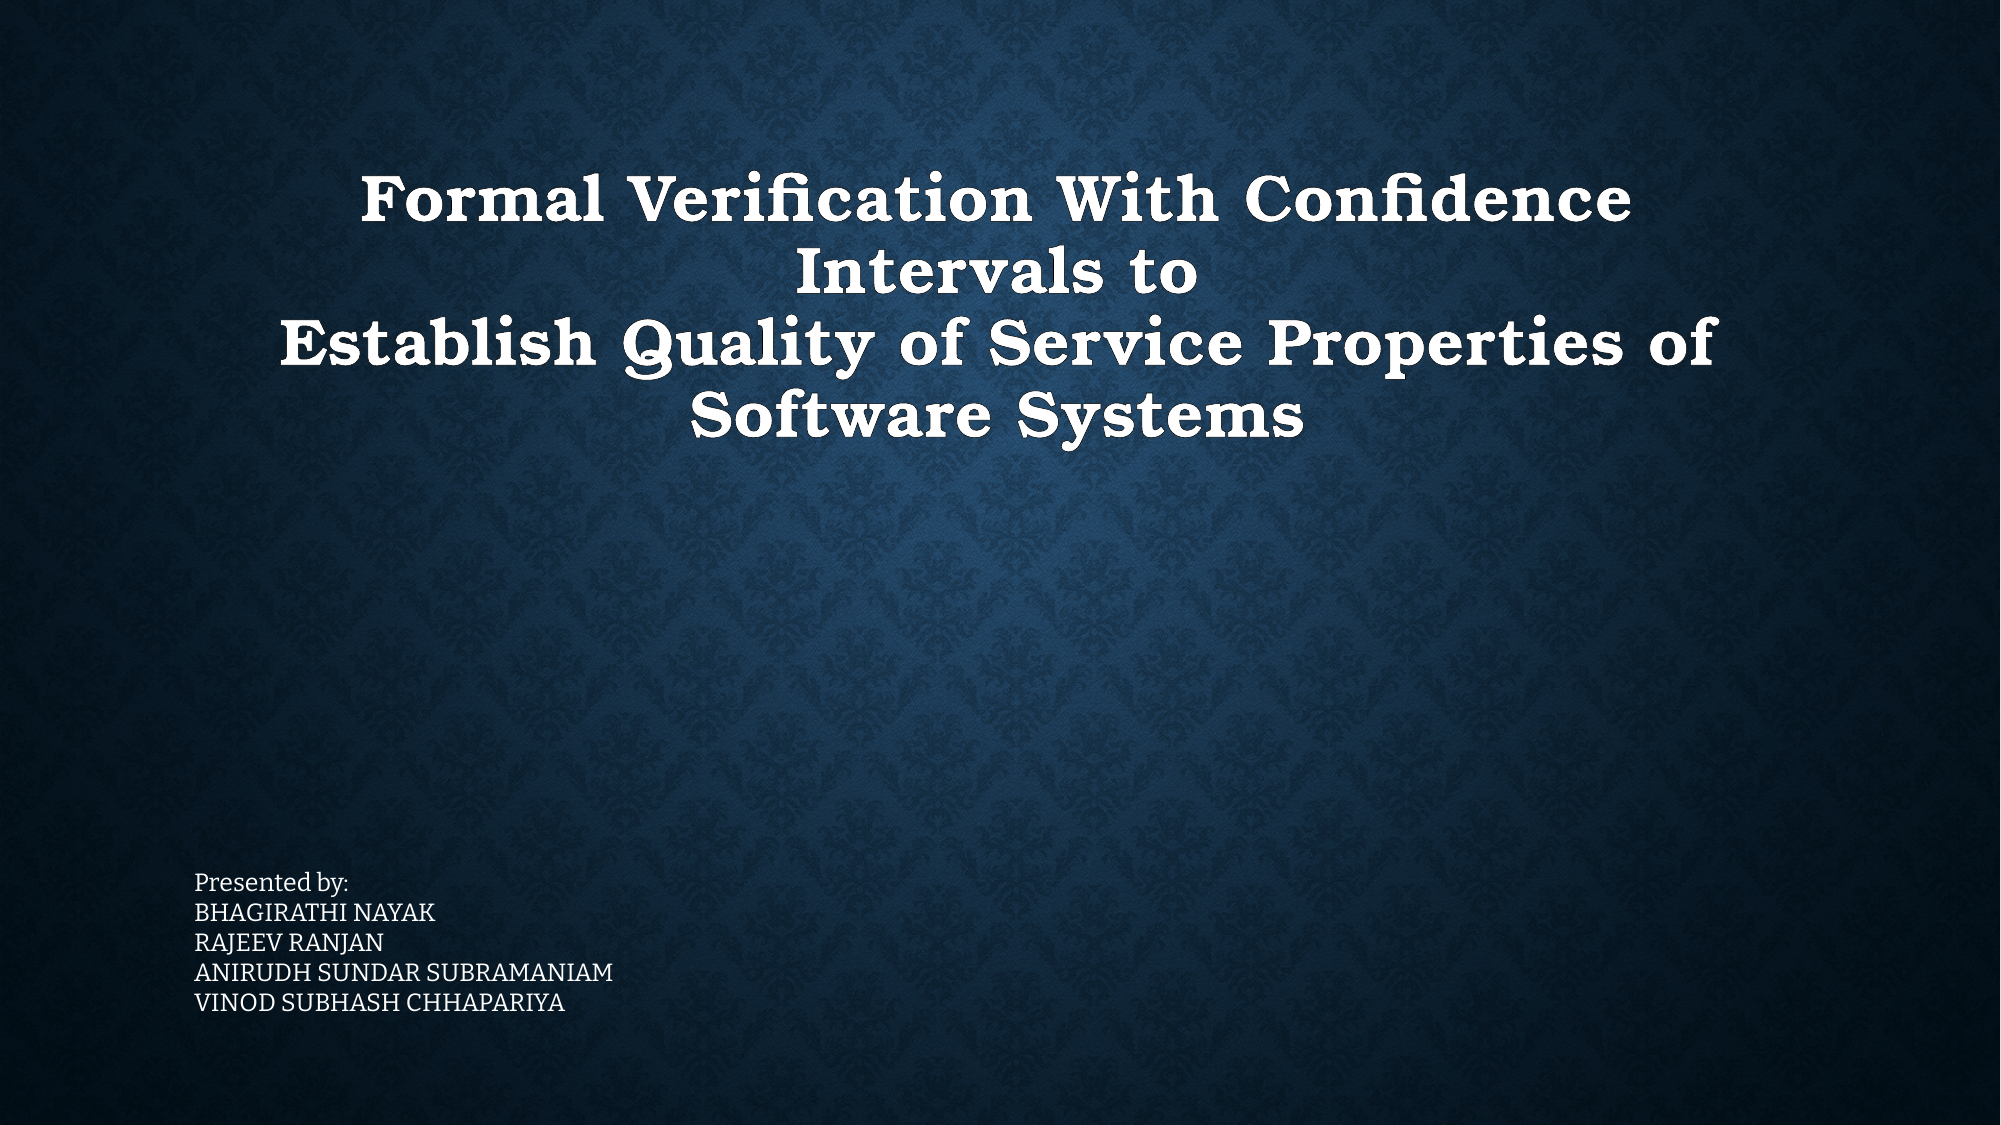

# Formal Verification With Confidence Intervals to Establish Quality of Service Properties of Software Systems
Presented by:
BHAGIRATHI NAYAK
RAJEEV RANJAN
ANIRUDH SUNDAR SUBRAMANIAM
VINOD SUBHASH CHHAPARIYA